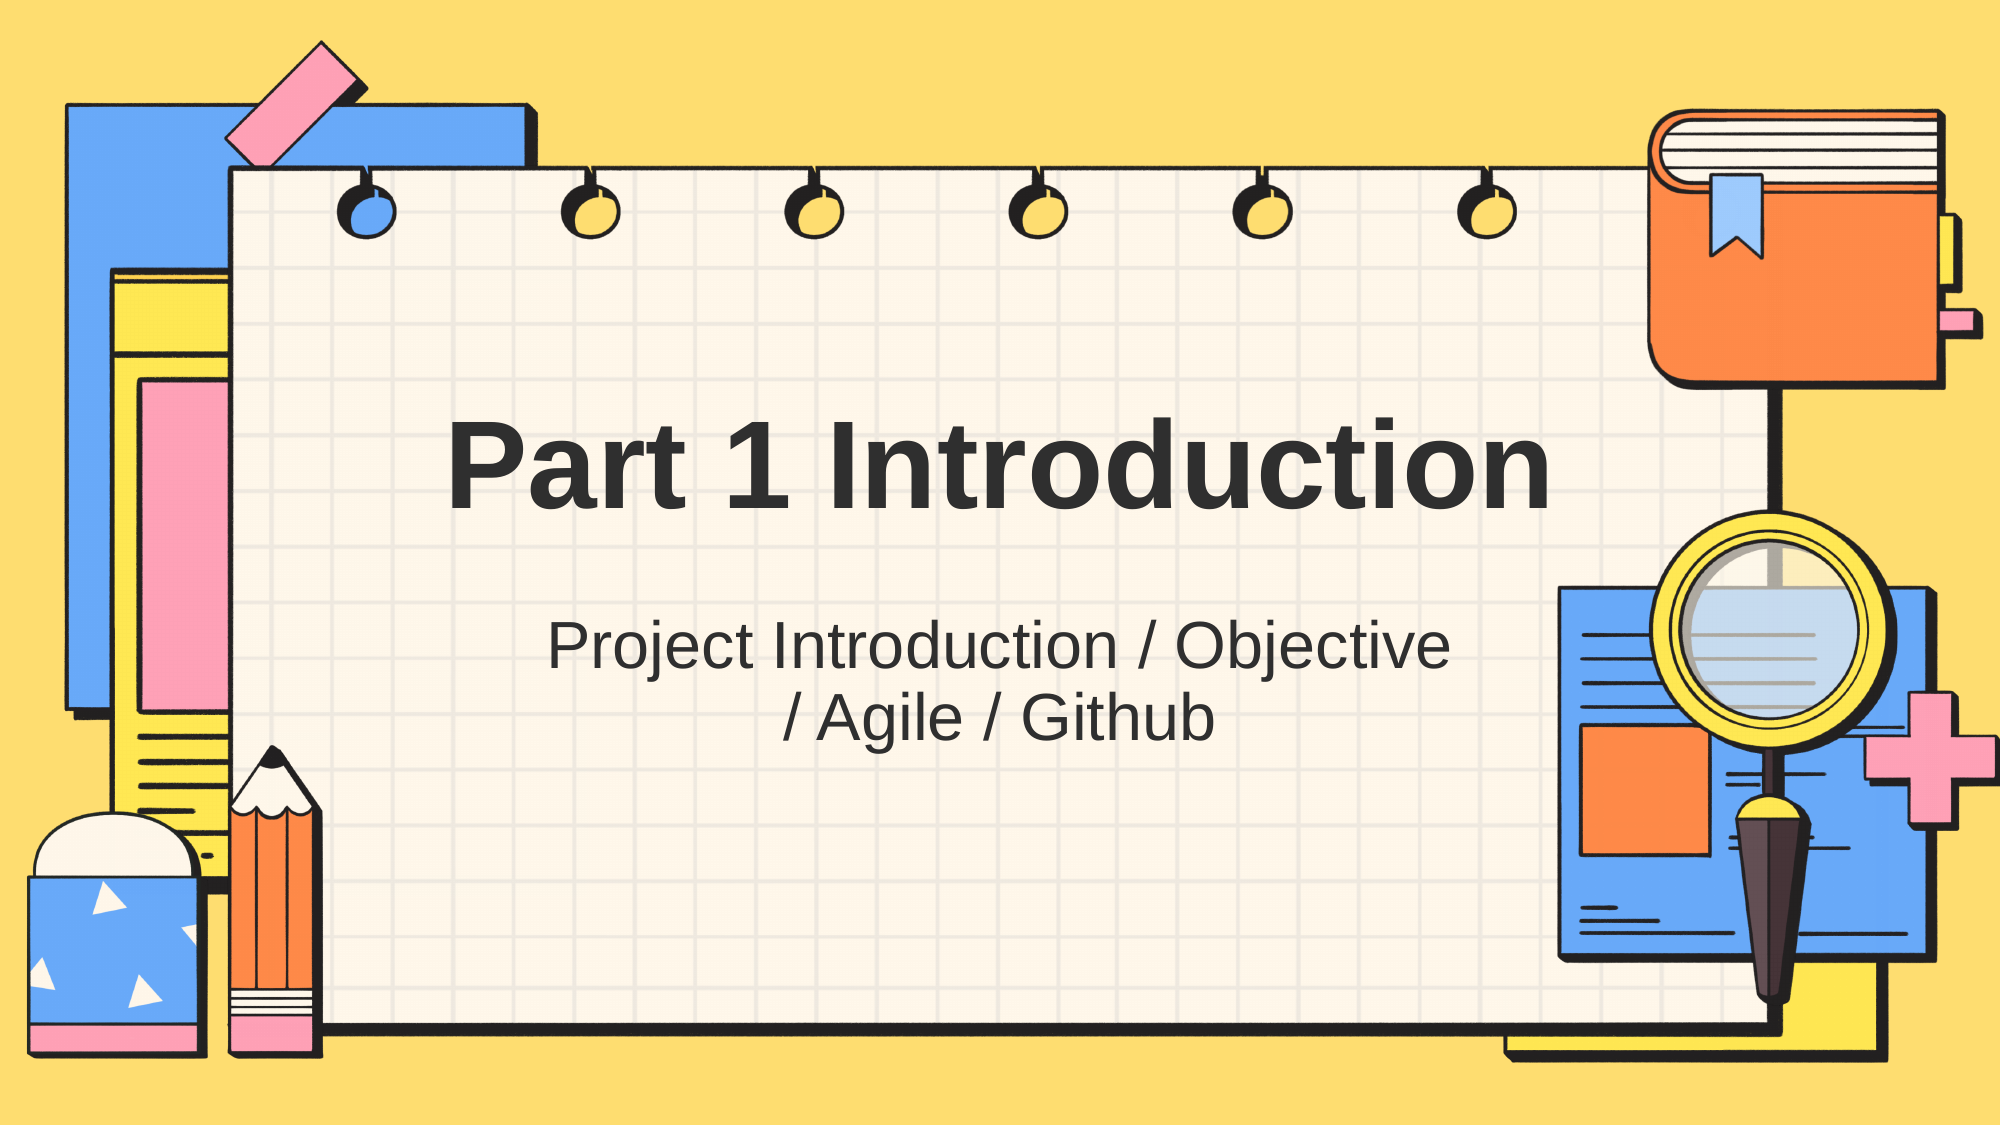

# Part 1 Introduction
Project Introduction / Objective / Agile / Github
2